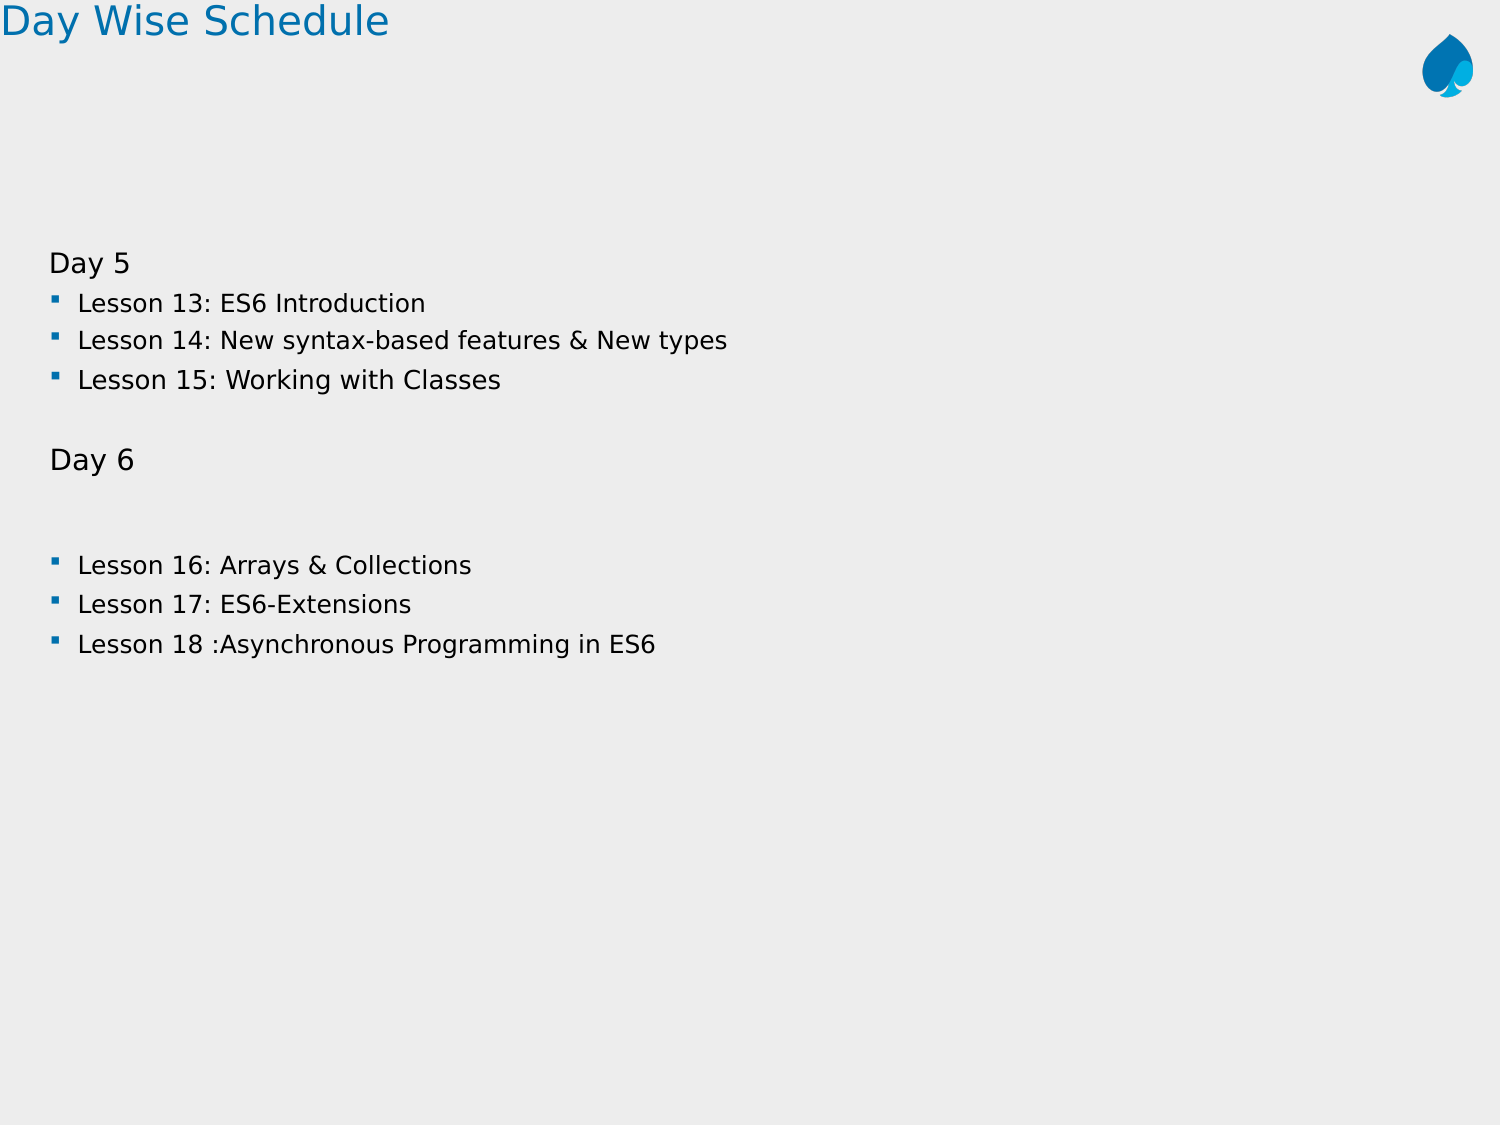

# Day Wise Schedule
Day 5
Lesson 13: ES6 Introduction
Lesson 14: New syntax-based features & New types
Lesson 15: Working with Classes

Day 6

Lesson 16: Arrays & Collections
Lesson 17: ES6-Extensions
Lesson 18 :Asynchronous Programming in ES6